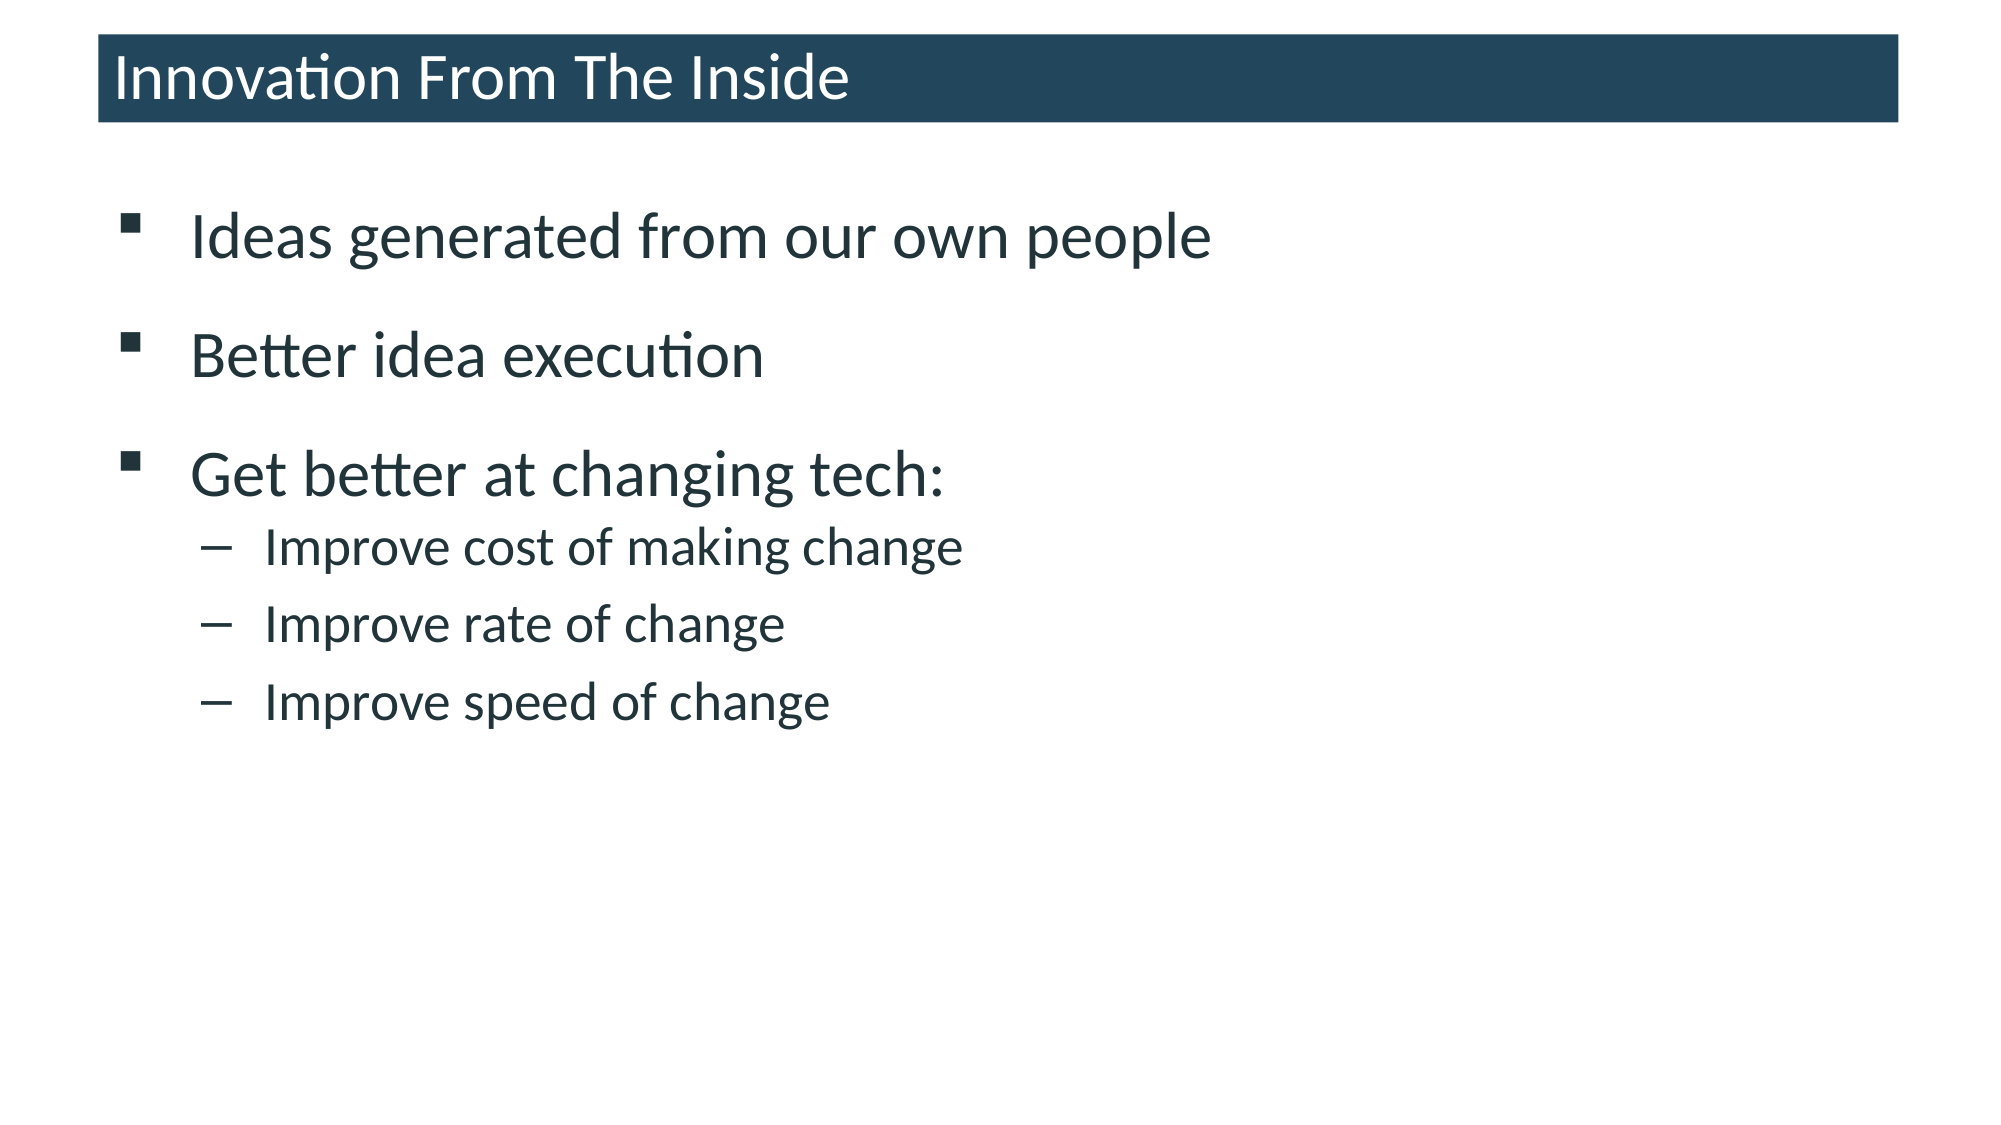

# Innovation From The Inside
Ideas generated from our own people
Better idea execution
Get better at changing tech:
Improve cost of making change
Improve rate of change
Improve speed of change